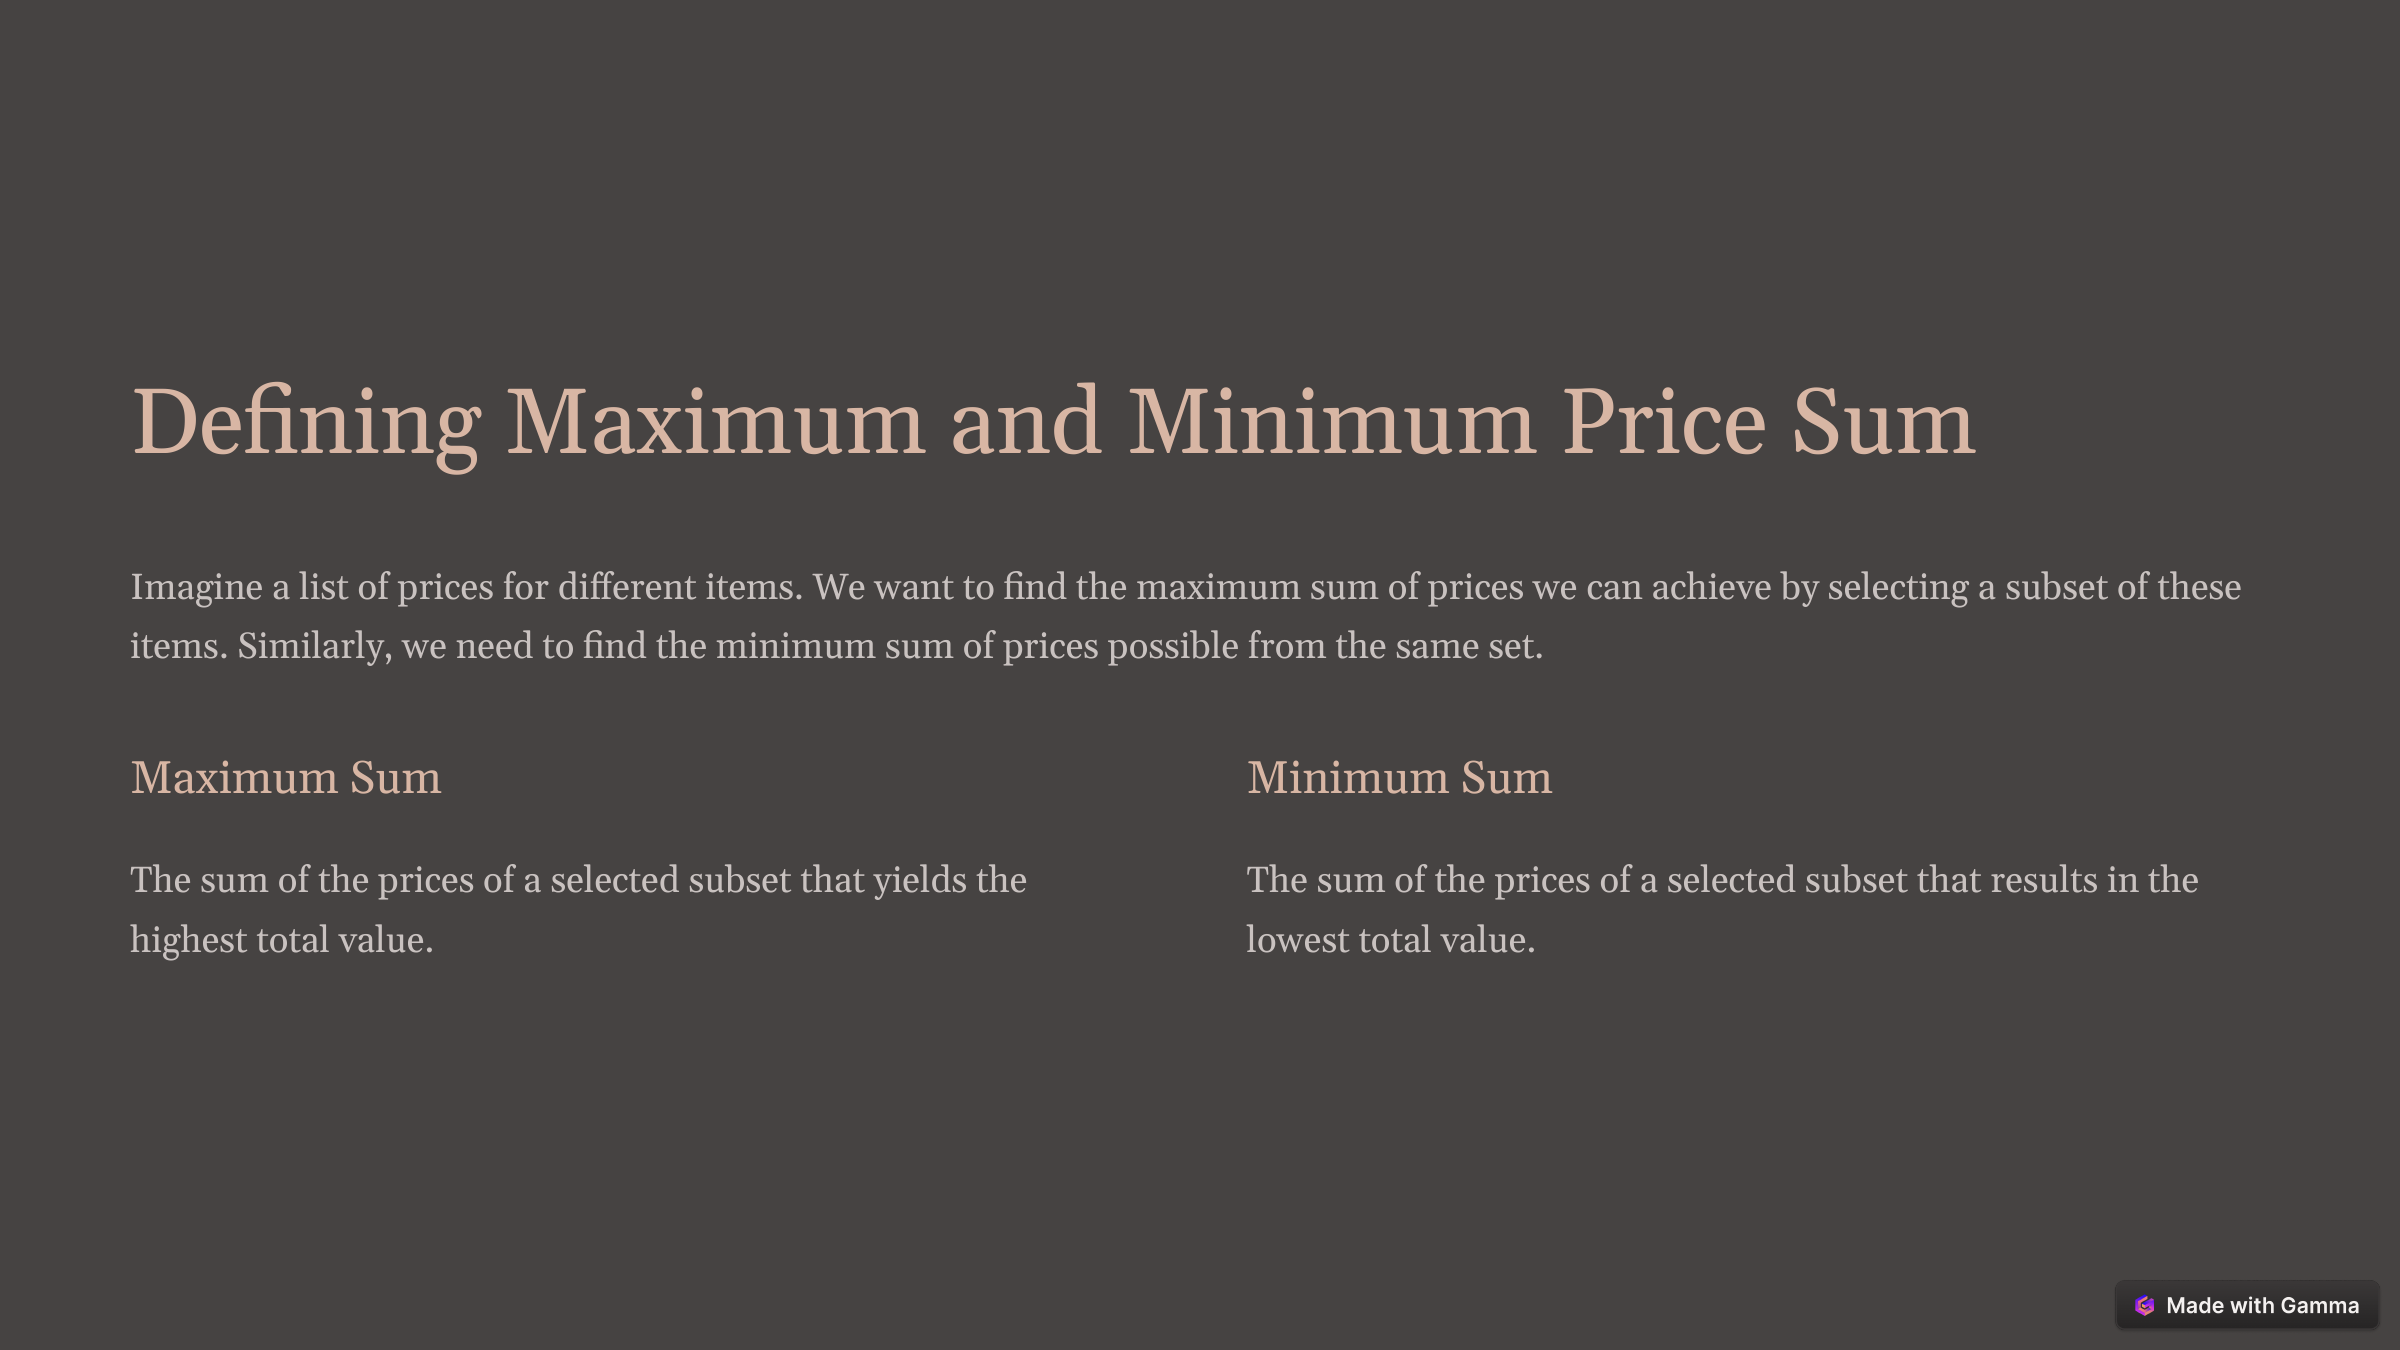

Defining Maximum and Minimum Price Sum
Imagine a list of prices for different items. We want to find the maximum sum of prices we can achieve by selecting a subset of these items. Similarly, we need to find the minimum sum of prices possible from the same set.
Maximum Sum
Minimum Sum
The sum of the prices of a selected subset that yields the highest total value.
The sum of the prices of a selected subset that results in the lowest total value.